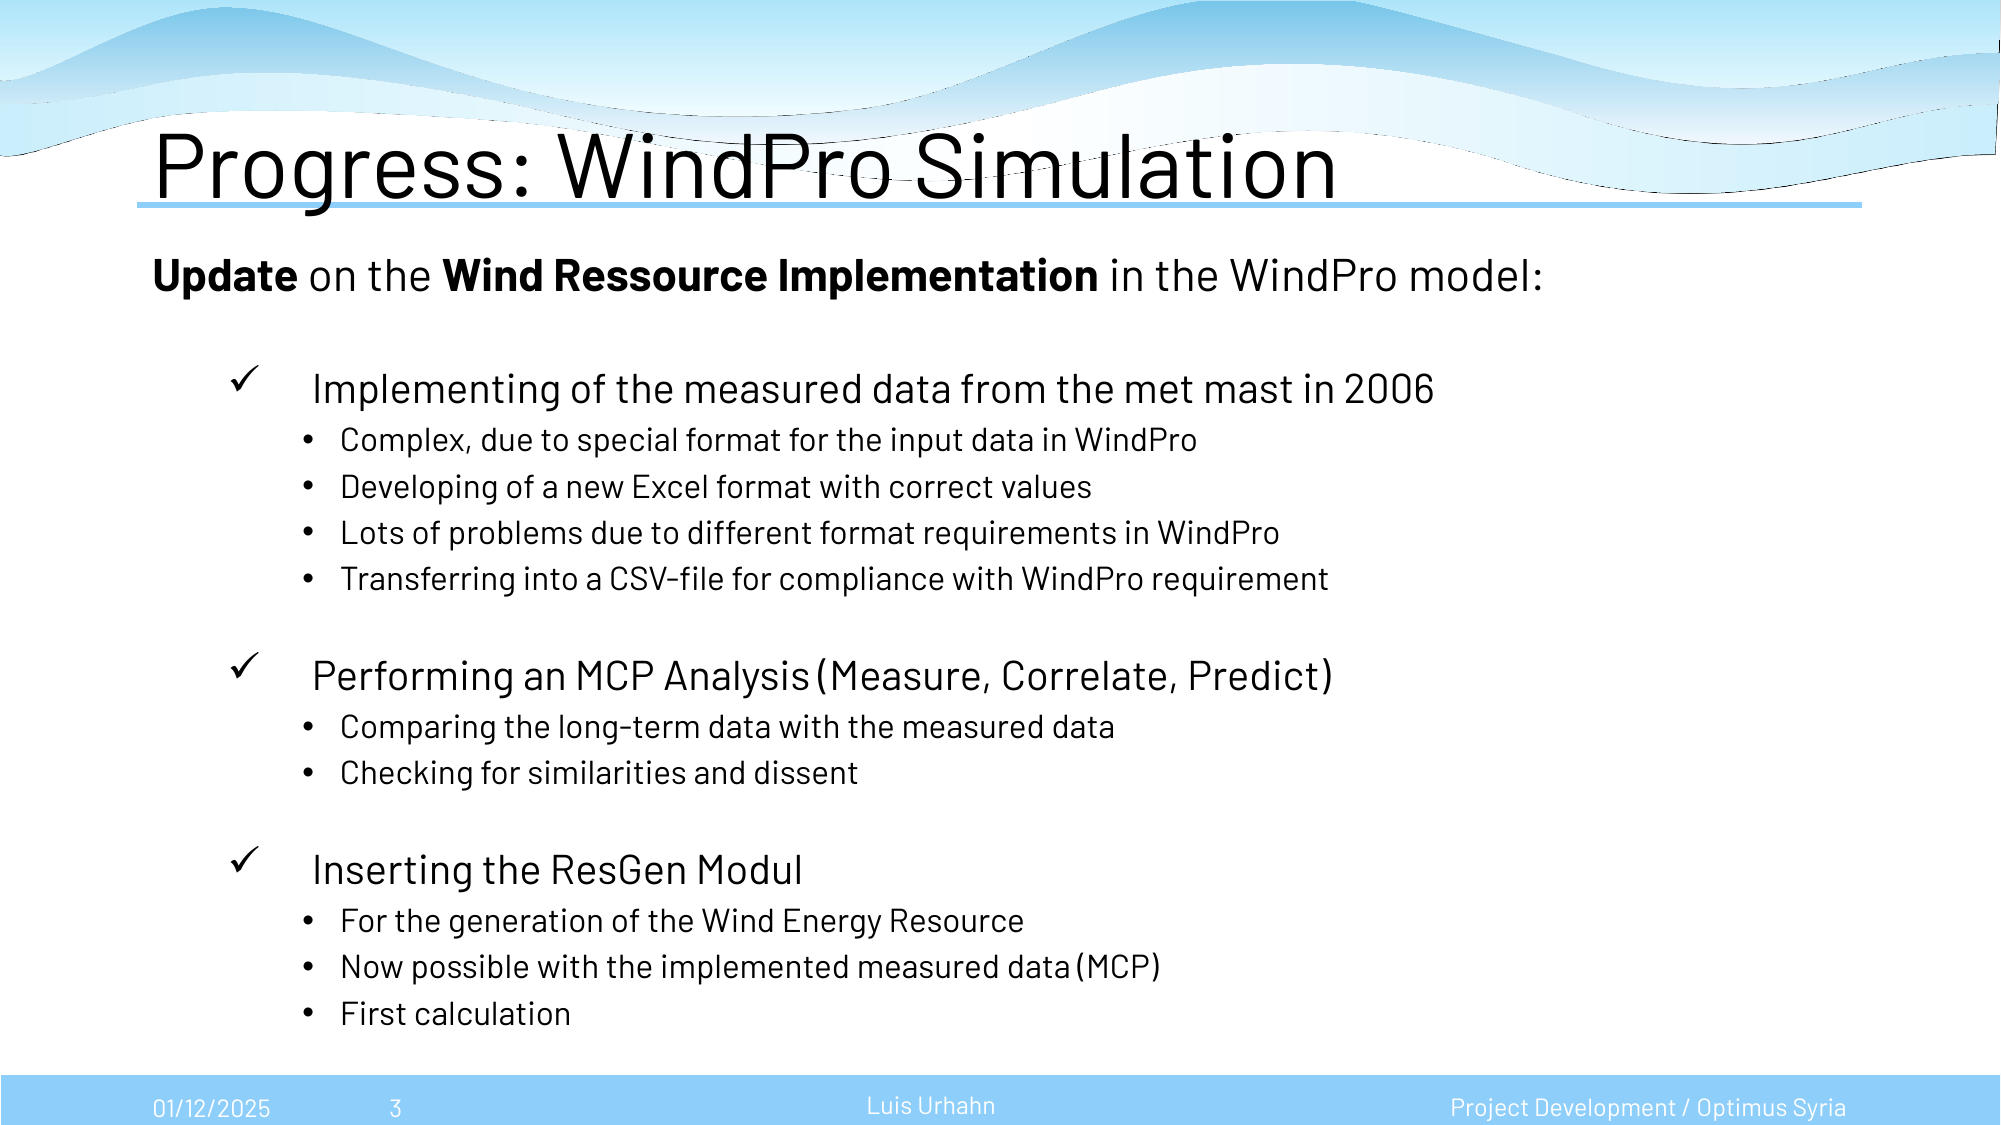

# Progress: WindPro Simulation
Update on the Wind Ressource Implementation in the WindPro model:

Implementing of the measured data from the met mast in 2006
Complex, due to special format for the input data in WindPro
Developing of a new Excel format with correct values
Lots of problems due to different format requirements in WindPro
Transferring into a CSV-file for compliance with WindPro requirement

Performing an MCP Analysis (Measure, Correlate, Predict)
Comparing the long-term data with the measured data
Checking for similarities and dissent

Inserting the ResGen Modul
For the generation of the Wind Energy Resource
Now possible with the implemented measured data (MCP)
First calculation
Luis Urhahn
Project Development / Optimus Syria
01/12/2025
3